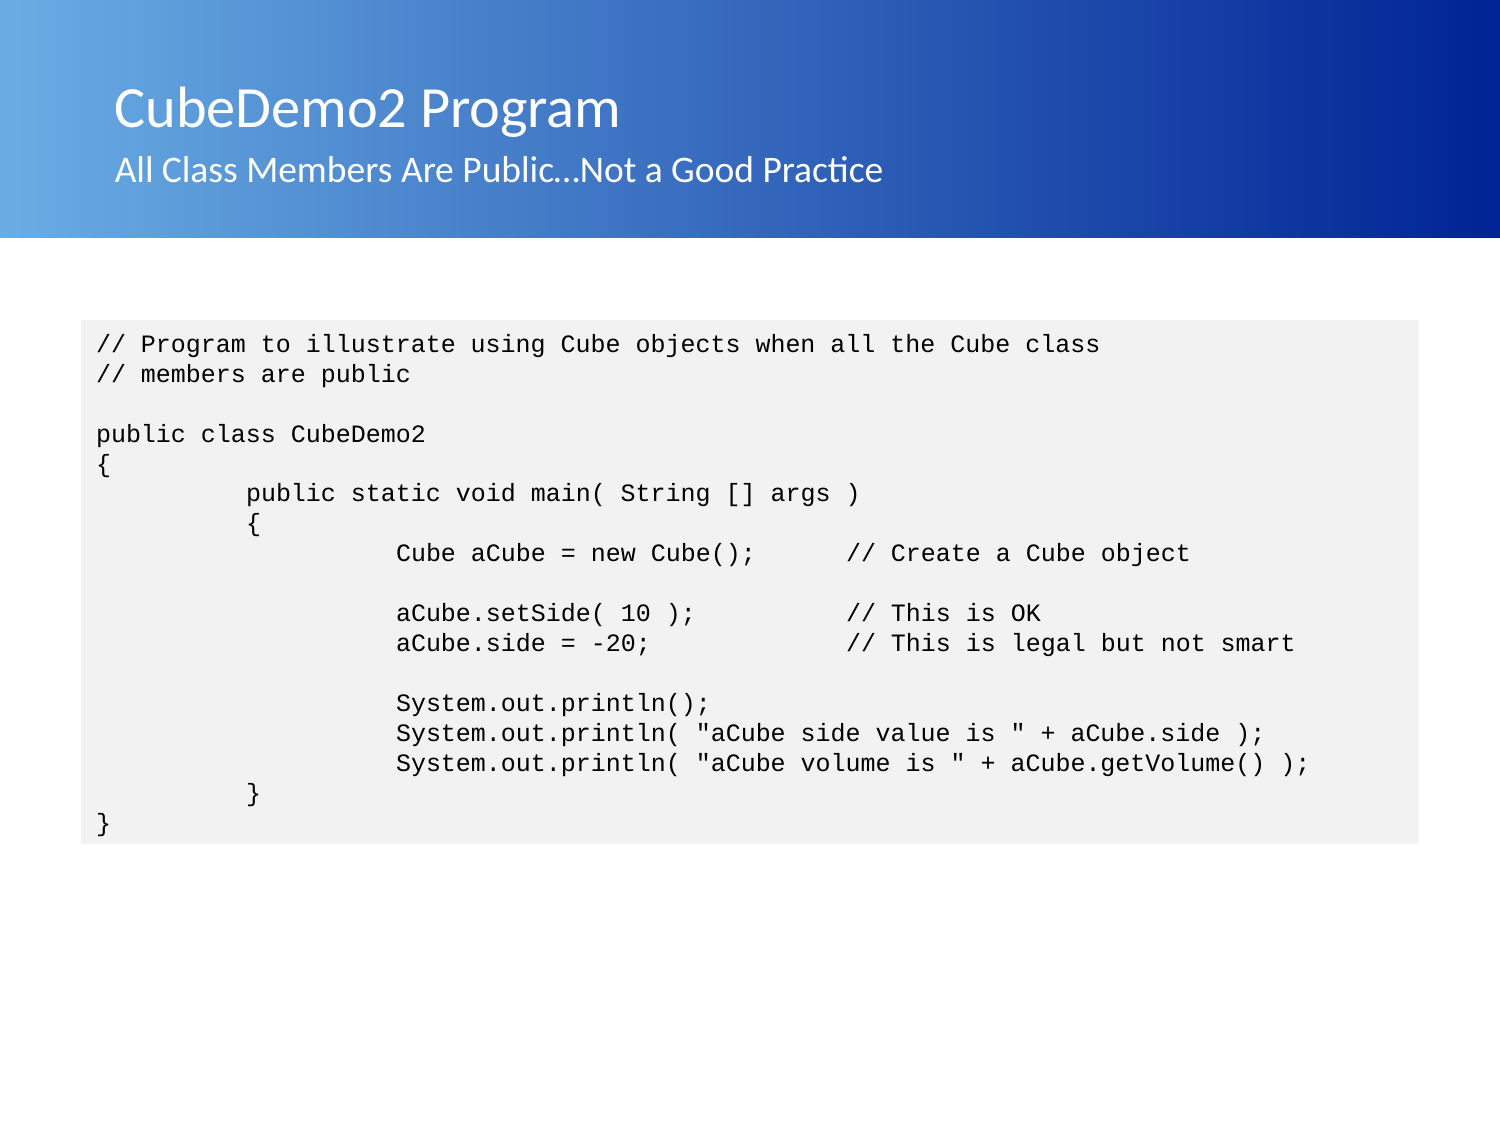

# CubeDemo2 Program
All Class Members Are Public…Not a Good Practice
// Program to illustrate using Cube objects when all the Cube class
// members are public

public class CubeDemo2
{
	public static void main( String [] args )
	{
		Cube aCube = new Cube();	// Create a Cube object

		aCube.setSide( 10 );	// This is OK
		aCube.side = -20;		// This is legal but not smart

		System.out.println();
		System.out.println( "aCube side value is " + aCube.side );
		System.out.println( "aCube volume is " + aCube.getVolume() );
	}
}